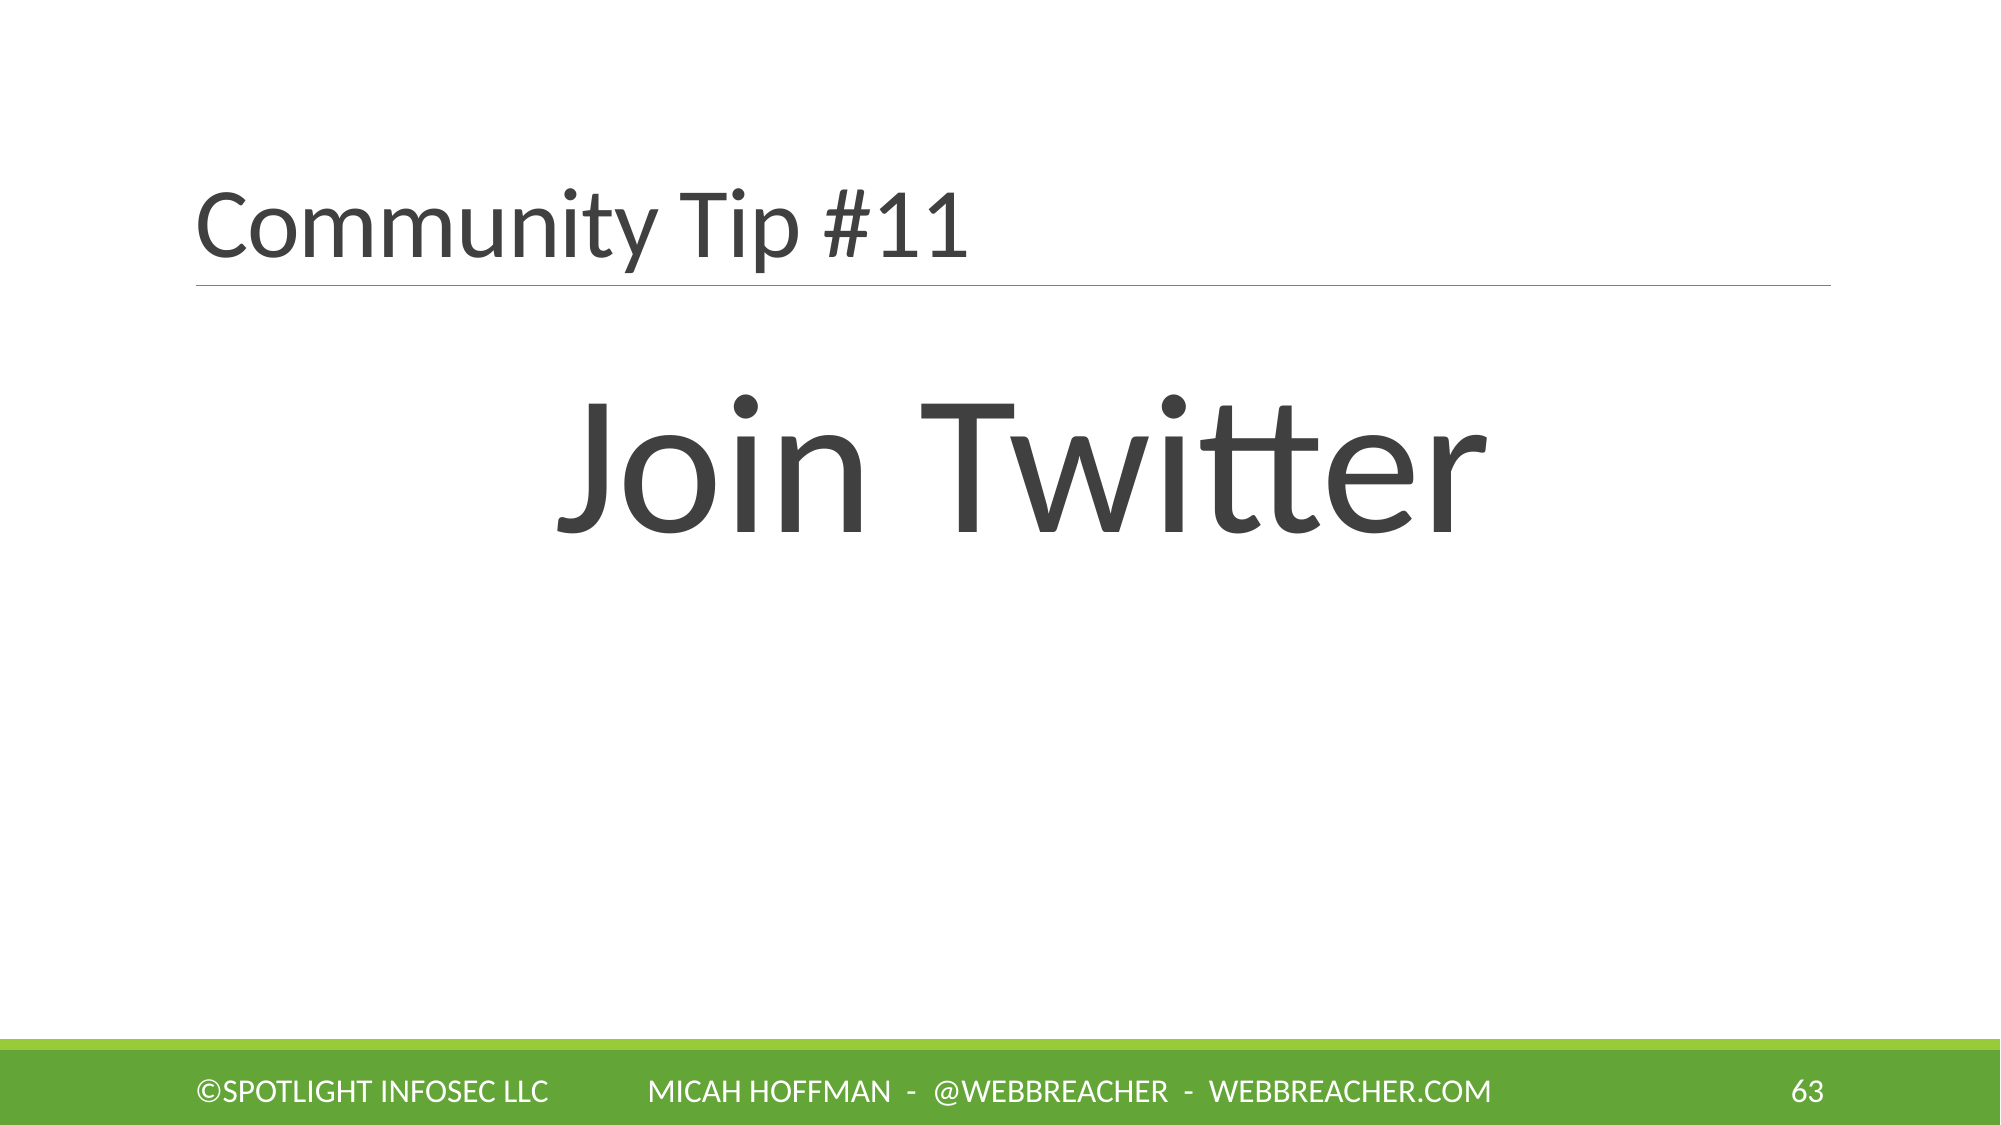

# Community Tip #11
Join Twitter
©Spotlight Infosec LLC
Micah Hoffman  -  @WebBreacher  -  webbreacher.com
63